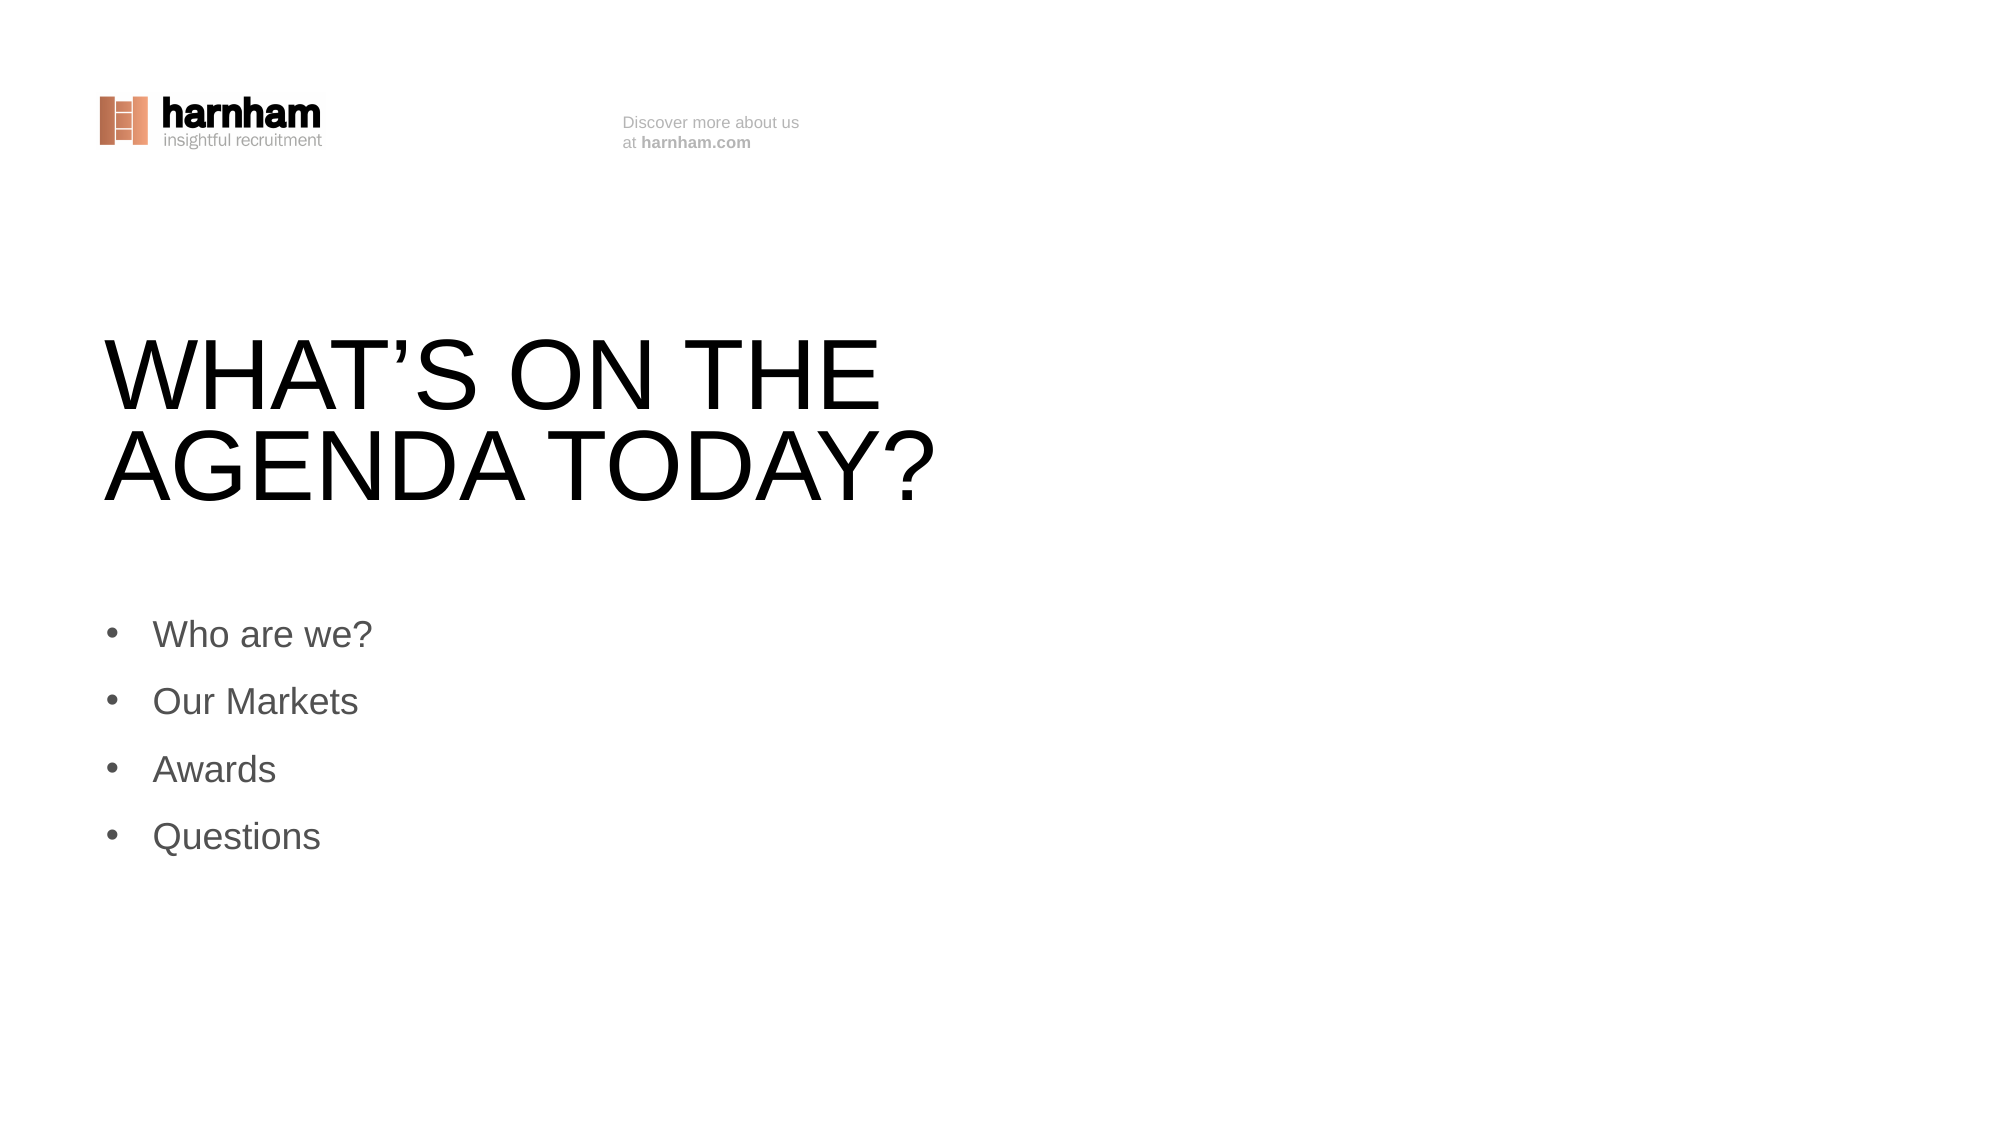

WHAT’S ON THE
AGENDA TODAY?
Who are we?
Our Markets
Awards
Questions